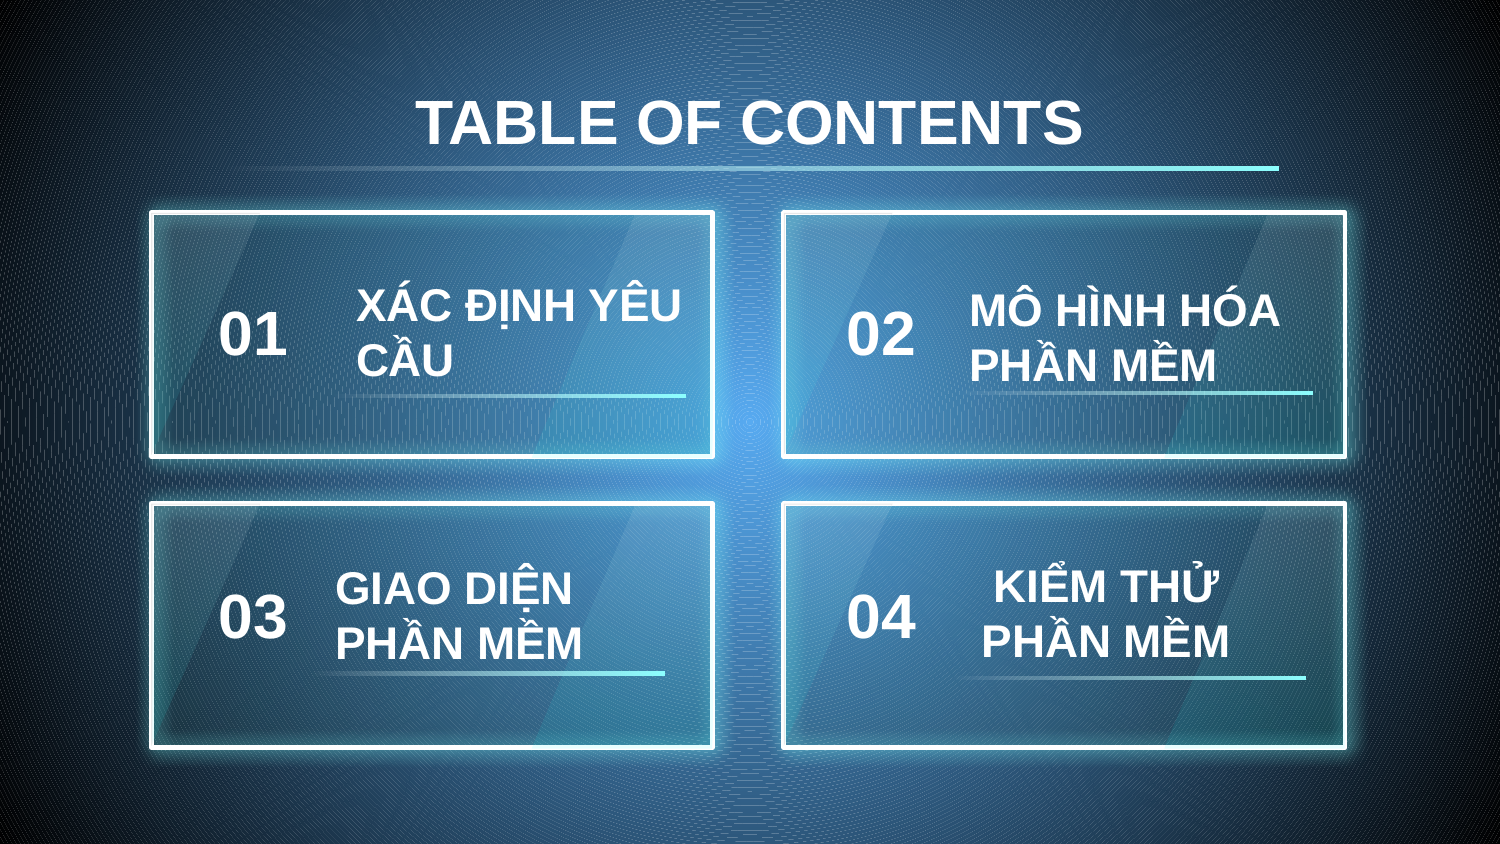

TABLE OF CONTENTS

01
# XÁC ĐỊNH YÊU CẦU
02
MÔ HÌNH HÓA PHẦN MỀM

KIỂM THỬ PHẦN MỀM
03
GIAO DIỆN PHẦN MỀM
04